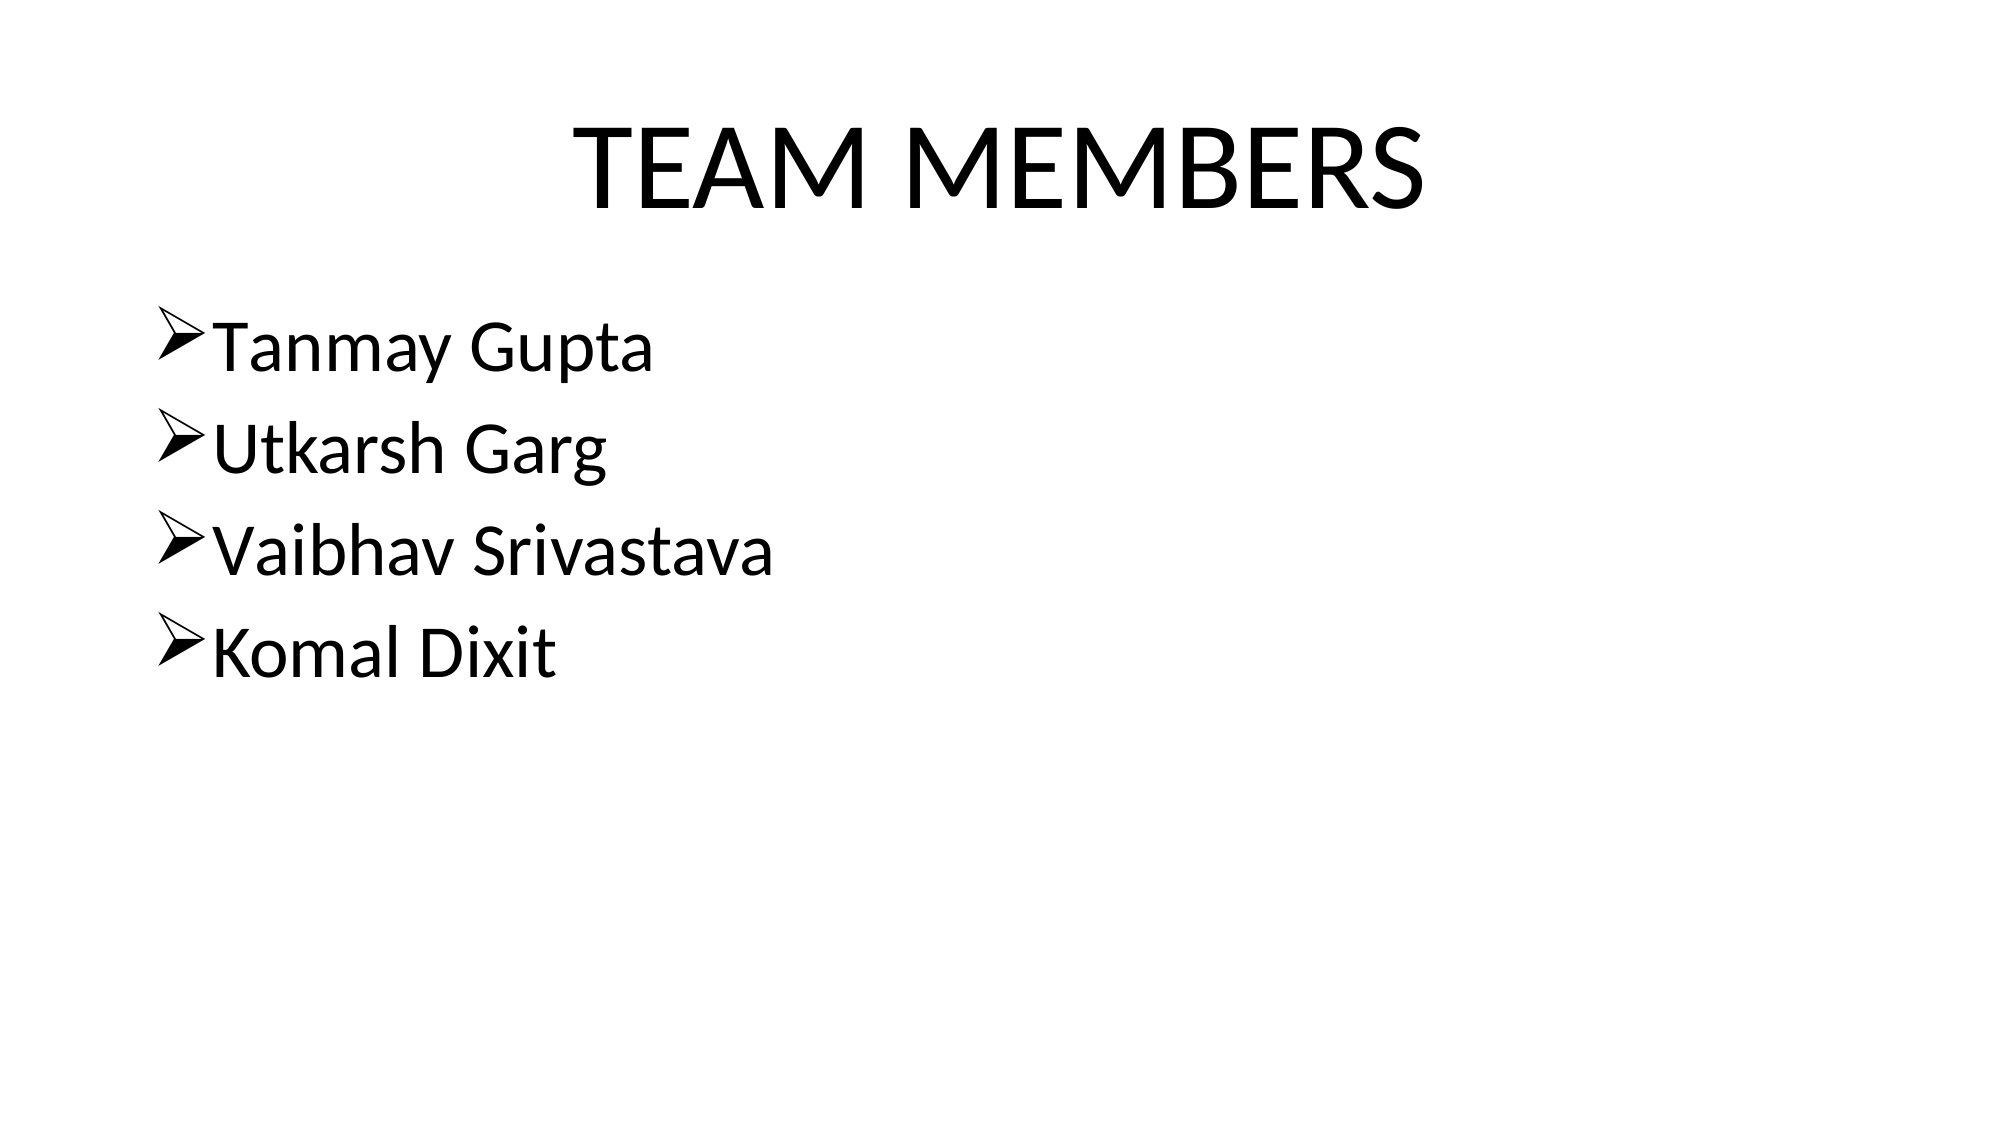

# TEAM MEMBERS
Tanmay Gupta
Utkarsh Garg
Vaibhav Srivastava
Komal Dixit